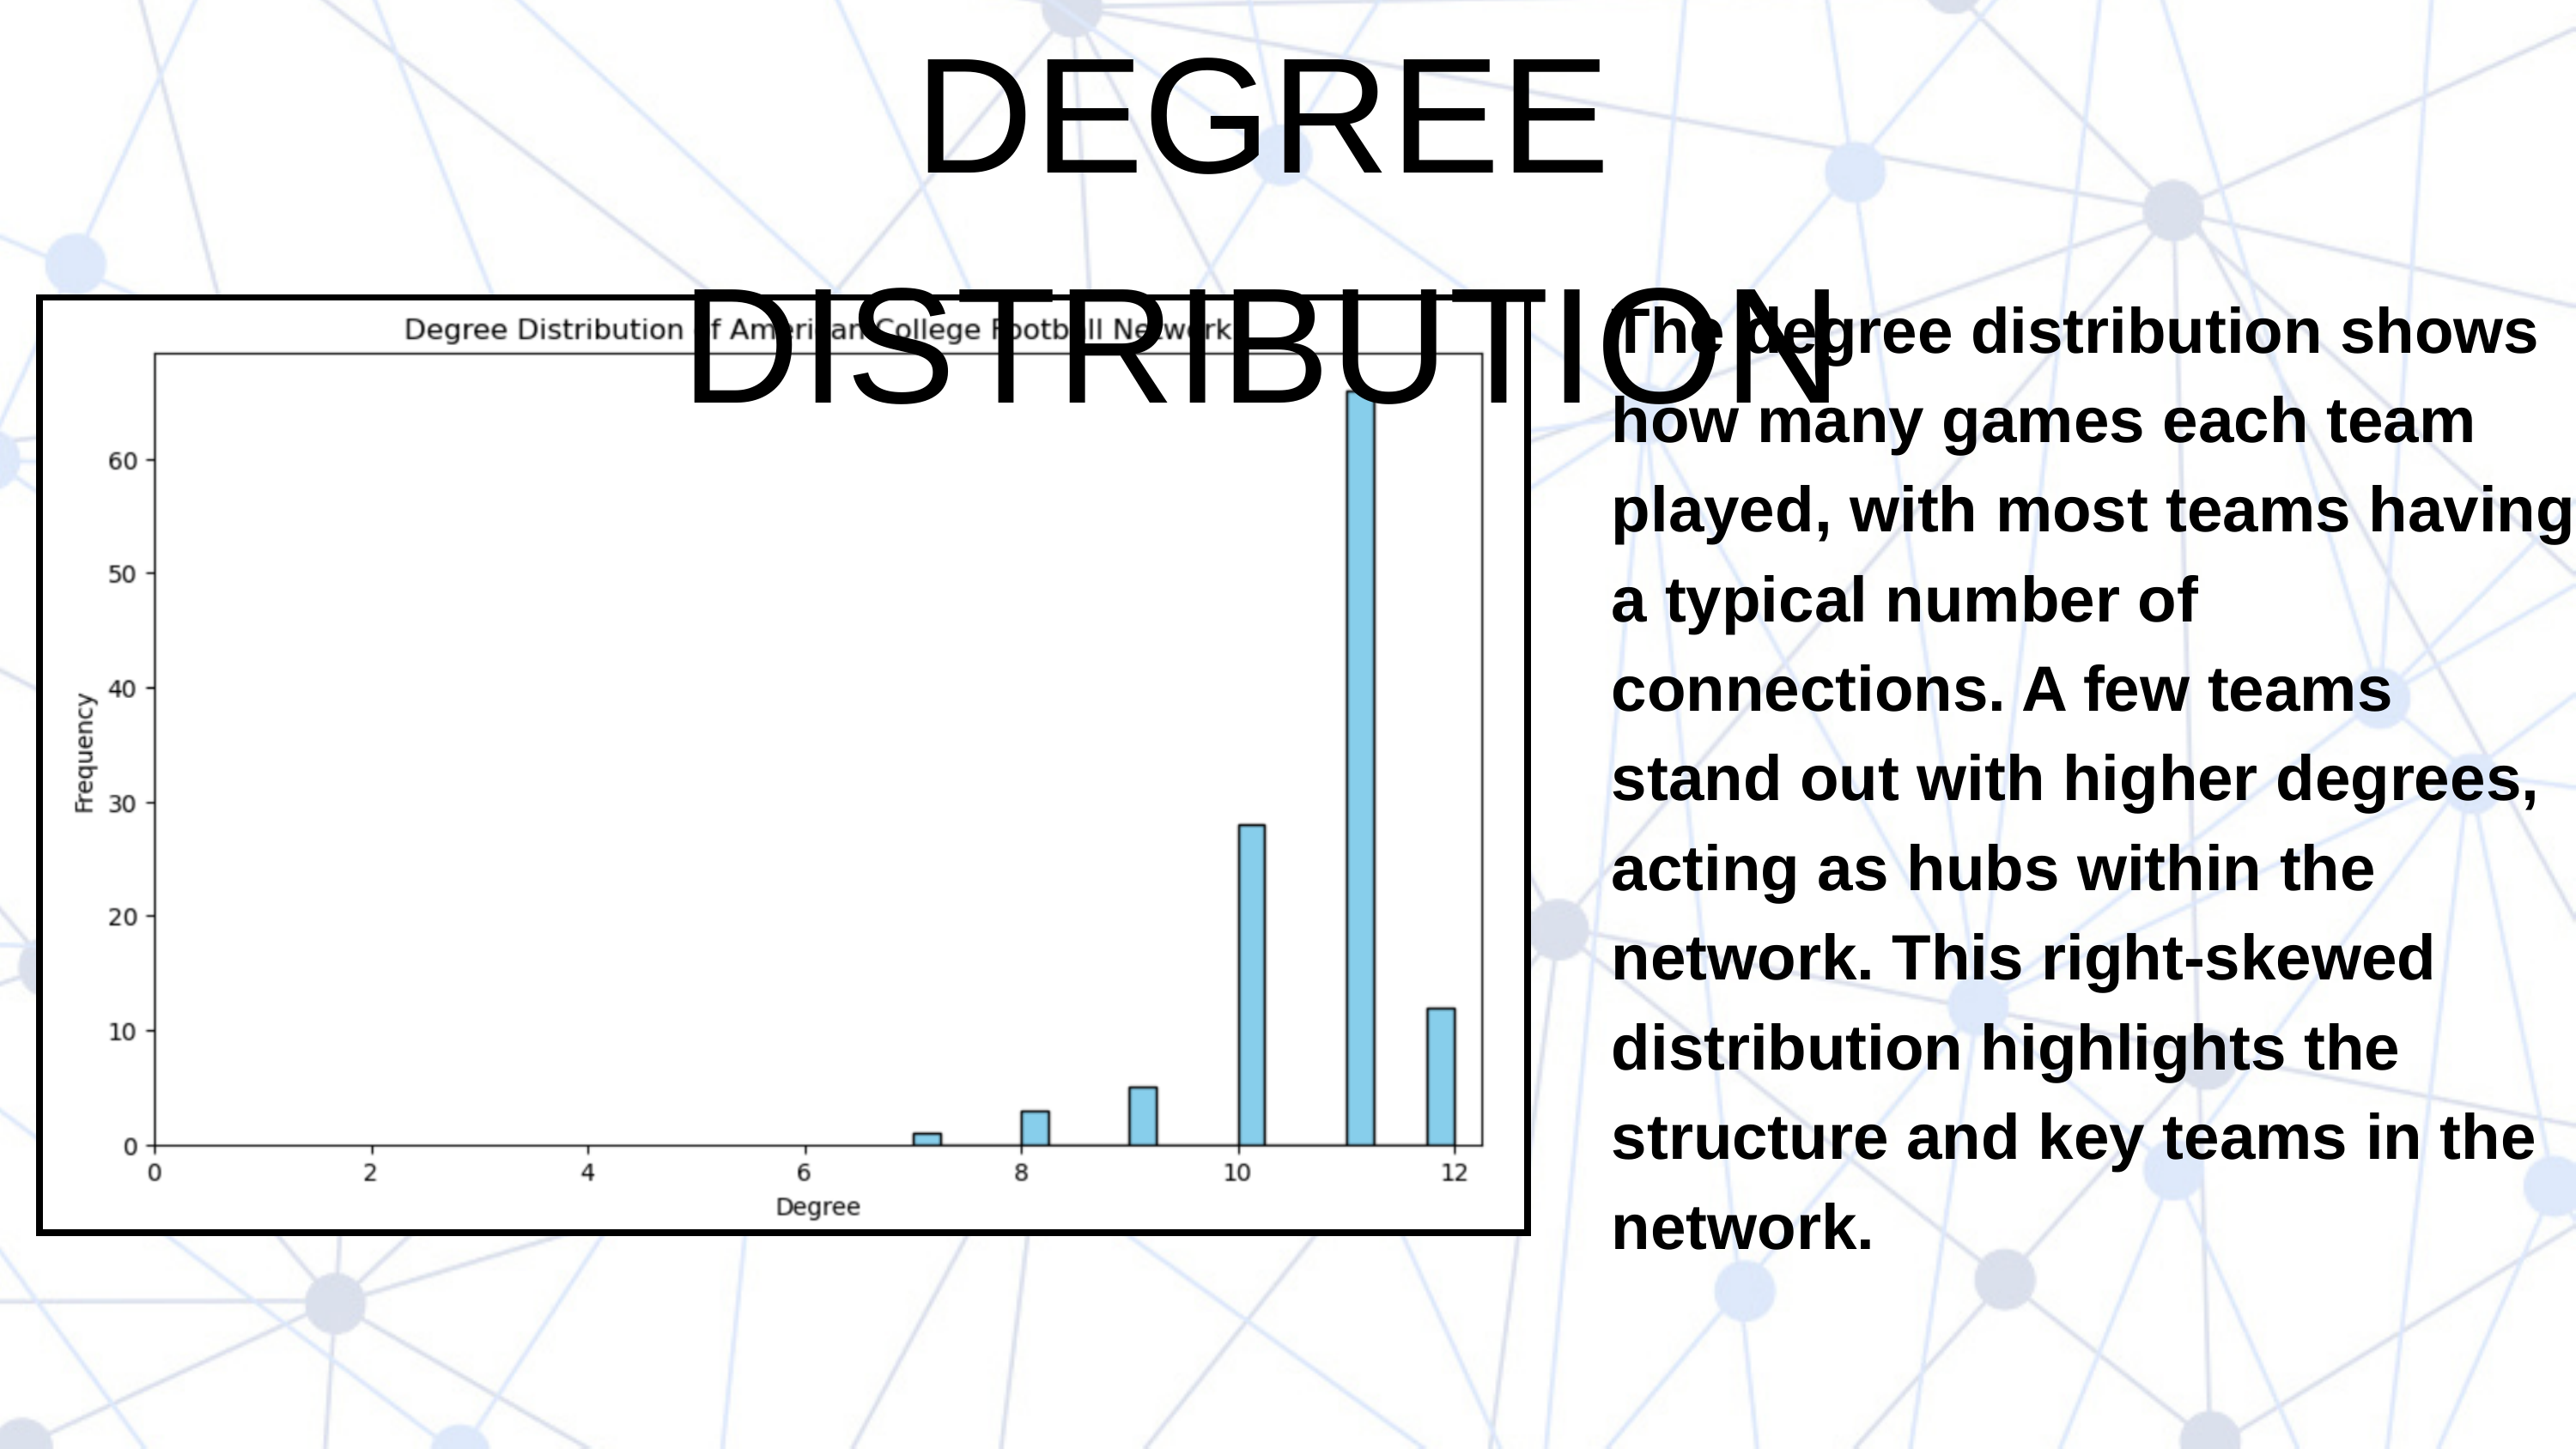

DEGREE DISTRIBUTION
The degree distribution shows how many games each team played, with most teams having a typical number of connections. A few teams stand out with higher degrees, acting as hubs within the network. This right-skewed distribution highlights the structure and key teams in the network.